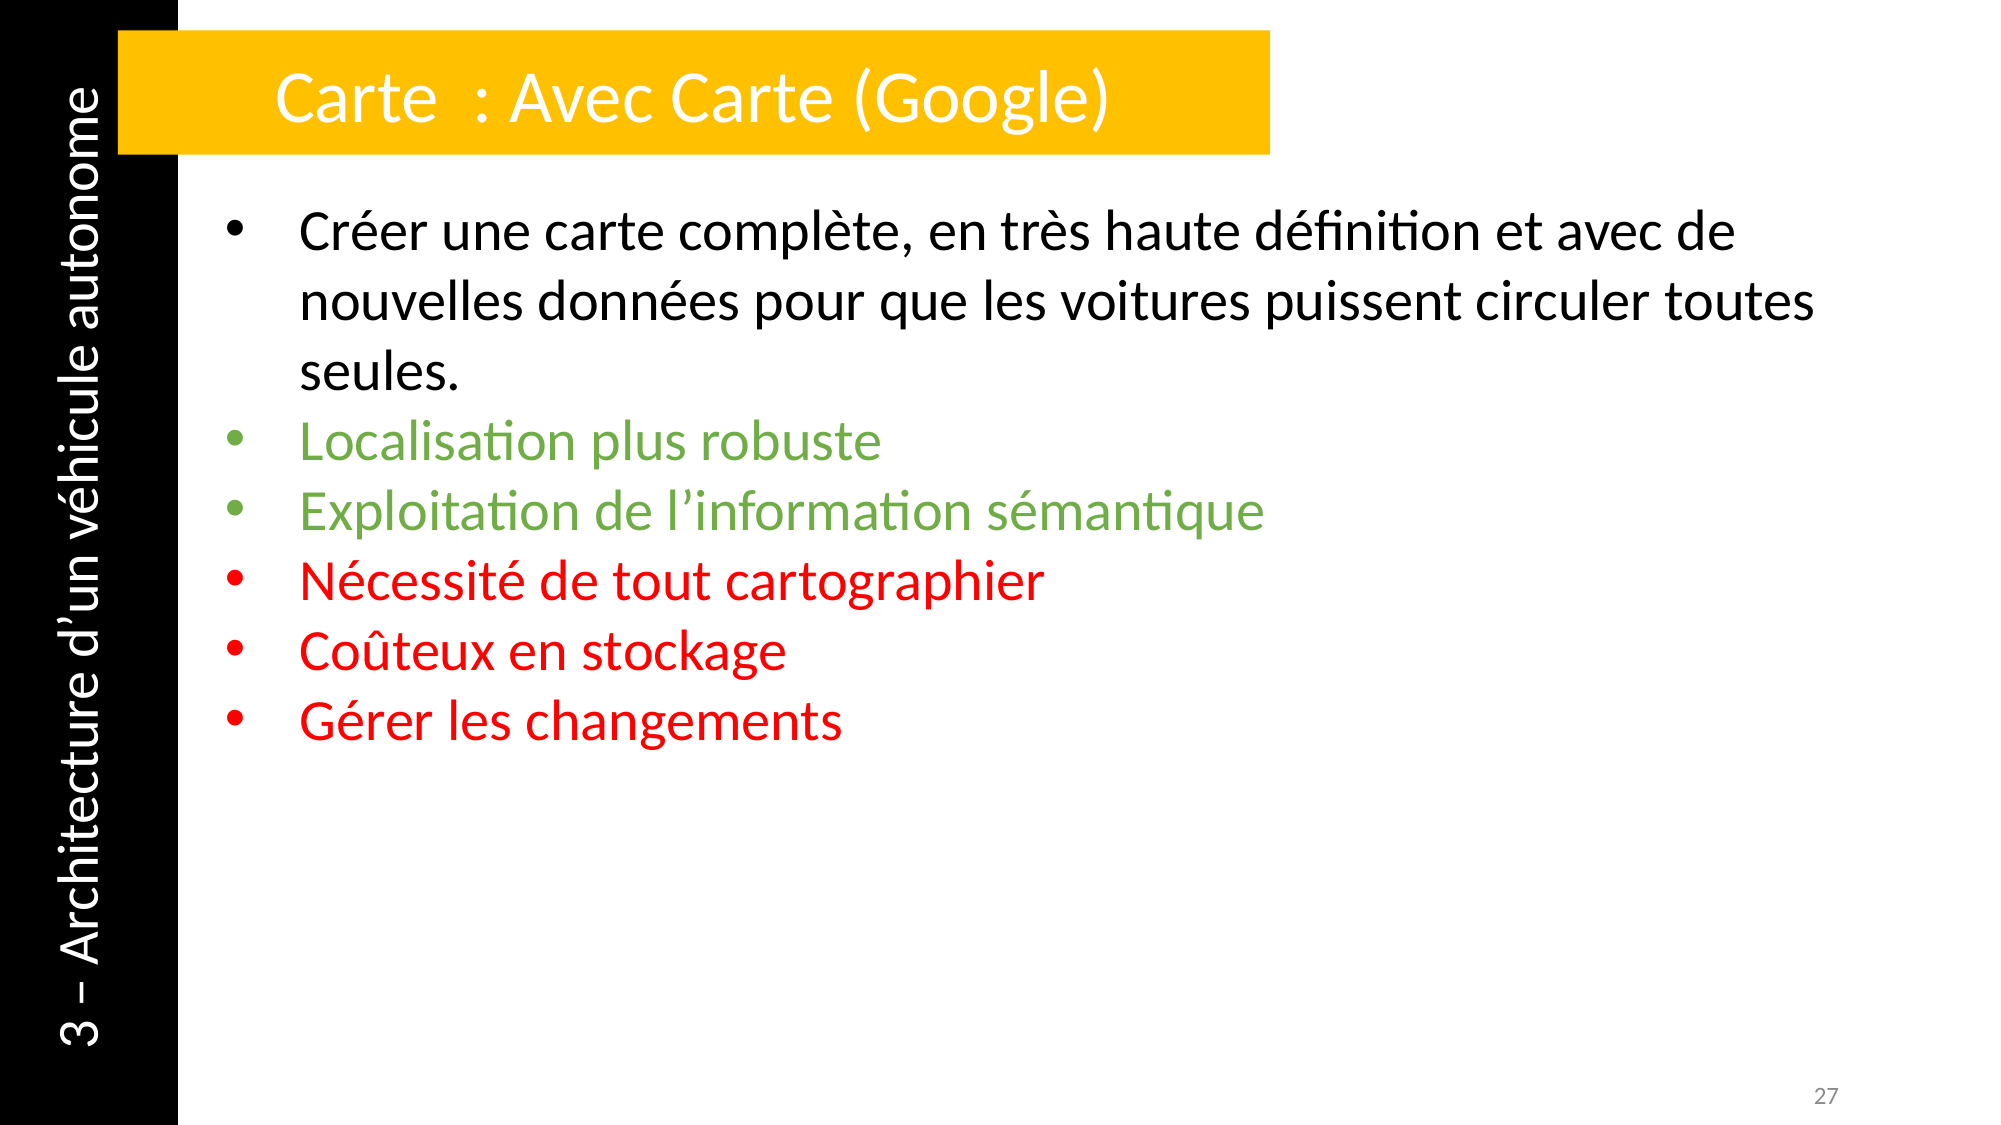

Carte  : Avec Carte (Google)
Créer une carte complète, en très haute définition et avec de nouvelles données pour que les voitures puissent circuler toutes seules.
Localisation plus robuste
Exploitation de l’information sémantique
Nécessité de tout cartographier
Coûteux en stockage
Gérer les changements
3 – Architecture d’un véhicule autonome
27